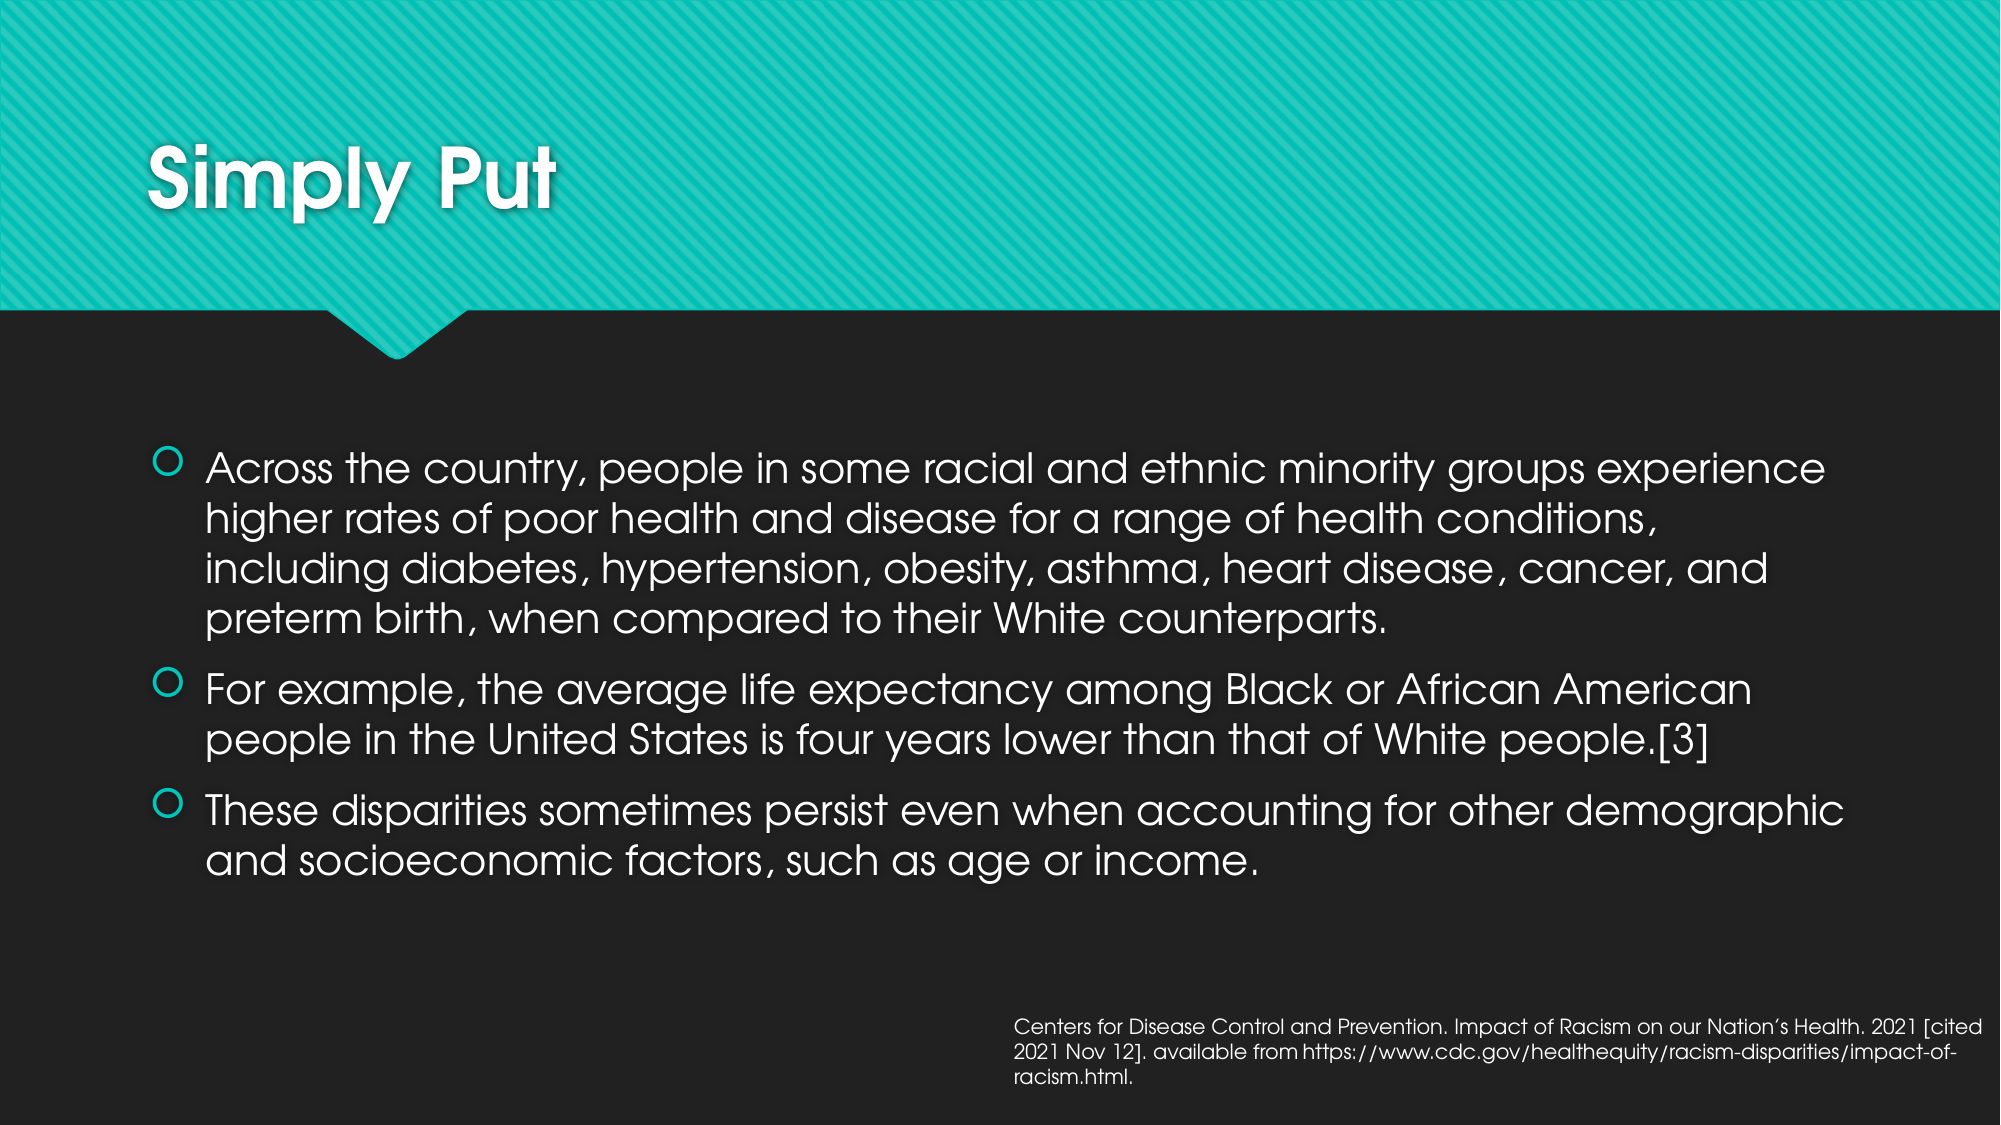

# Simply Put
Across the country, people in some racial and ethnic minority groups experience higher rates of poor health and disease for a range of health conditions, including diabetes, hypertension, obesity, asthma, heart disease, cancer, and preterm birth, when compared to their White counterparts.
For example, the average life expectancy among Black or African American people in the United States is four years lower than that of White people.[3]
These disparities sometimes persist even when accounting for other demographic and socioeconomic factors, such as age or income.
Centers for Disease Control and Prevention. Impact of Racism on our Nation’s Health. 2021 [cited 2021 Nov 12]. available from https://www.cdc.gov/healthequity/racism-disparities/impact-of-racism.html.